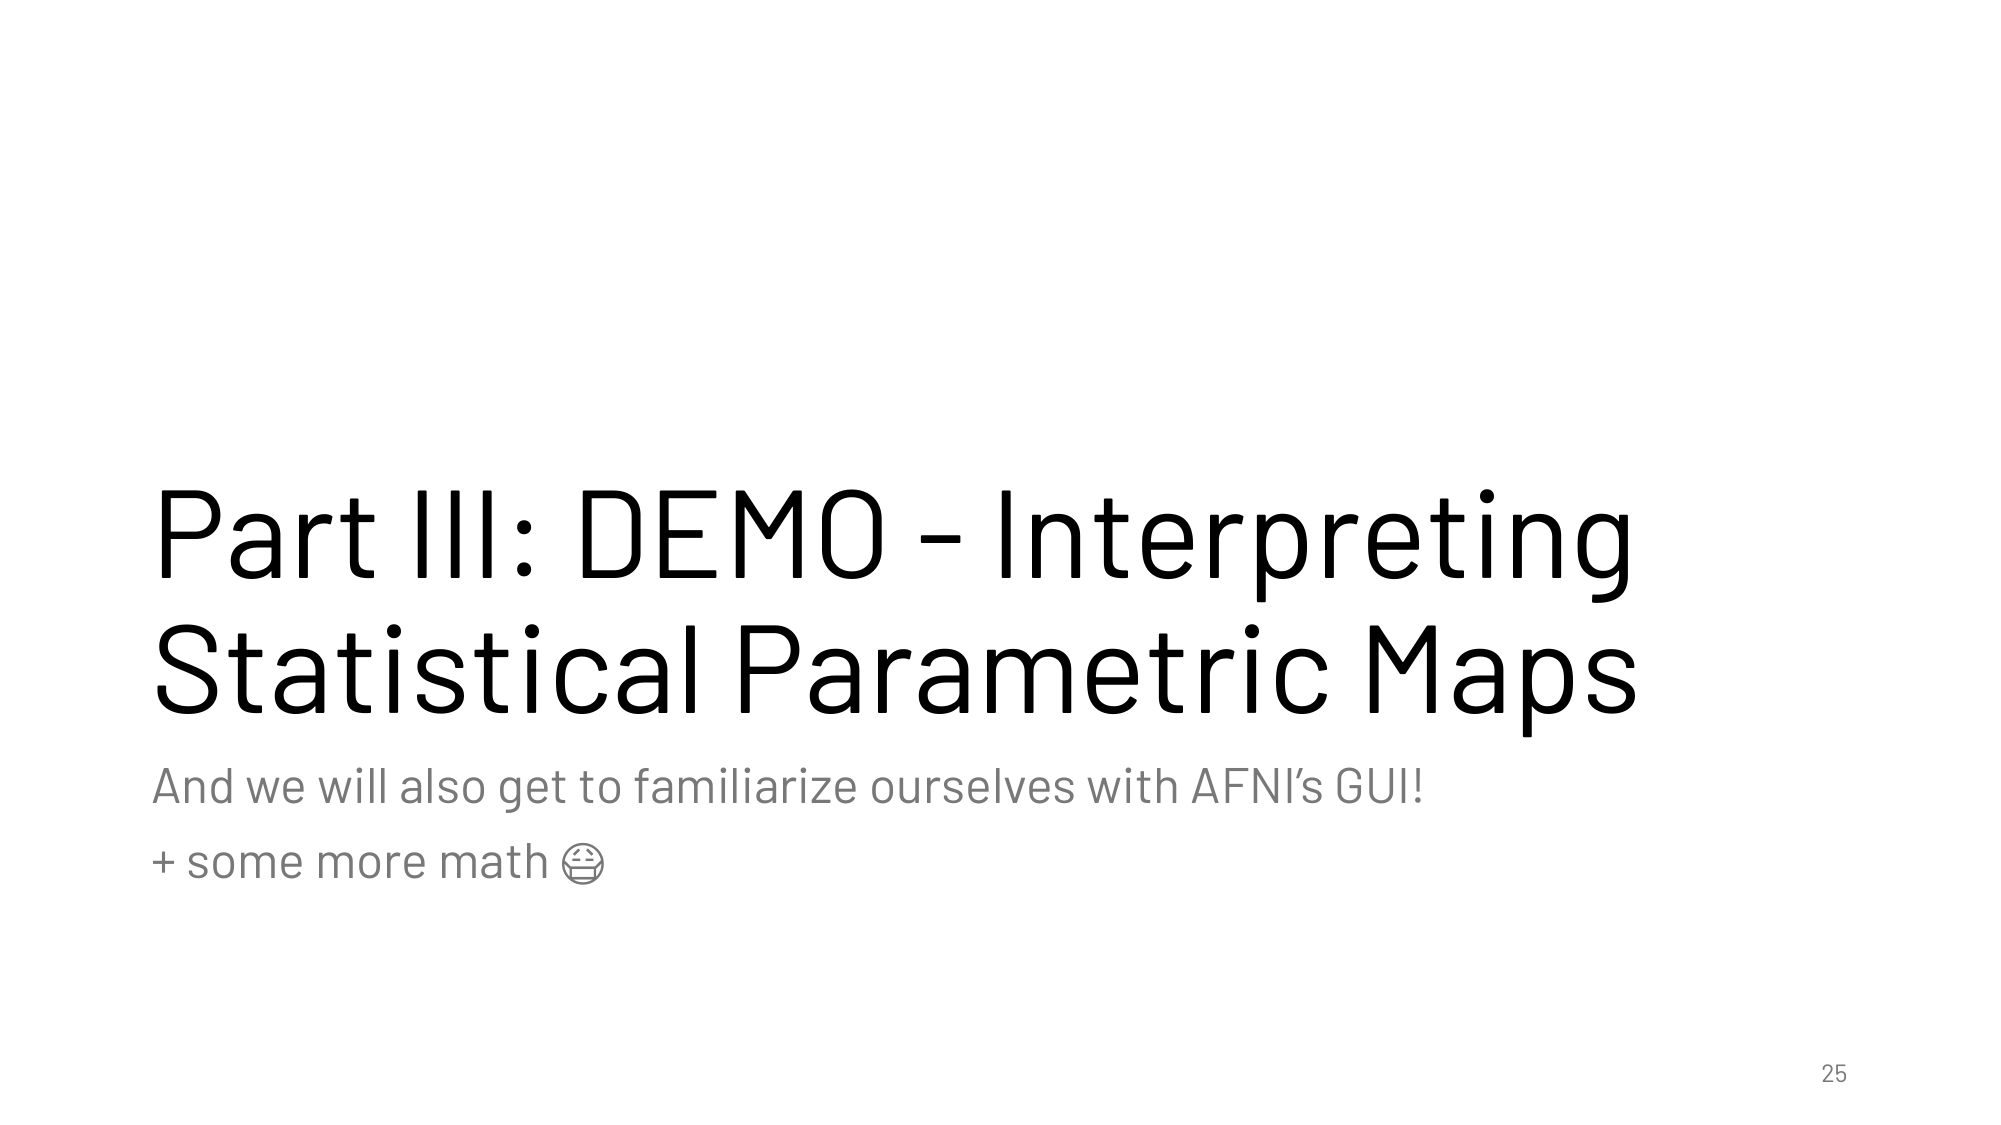

# Part III: DEMO - Interpreting Statistical Parametric Maps
And we will also get to familiarize ourselves with AFNI’s GUI!
+ some more math 😷
25